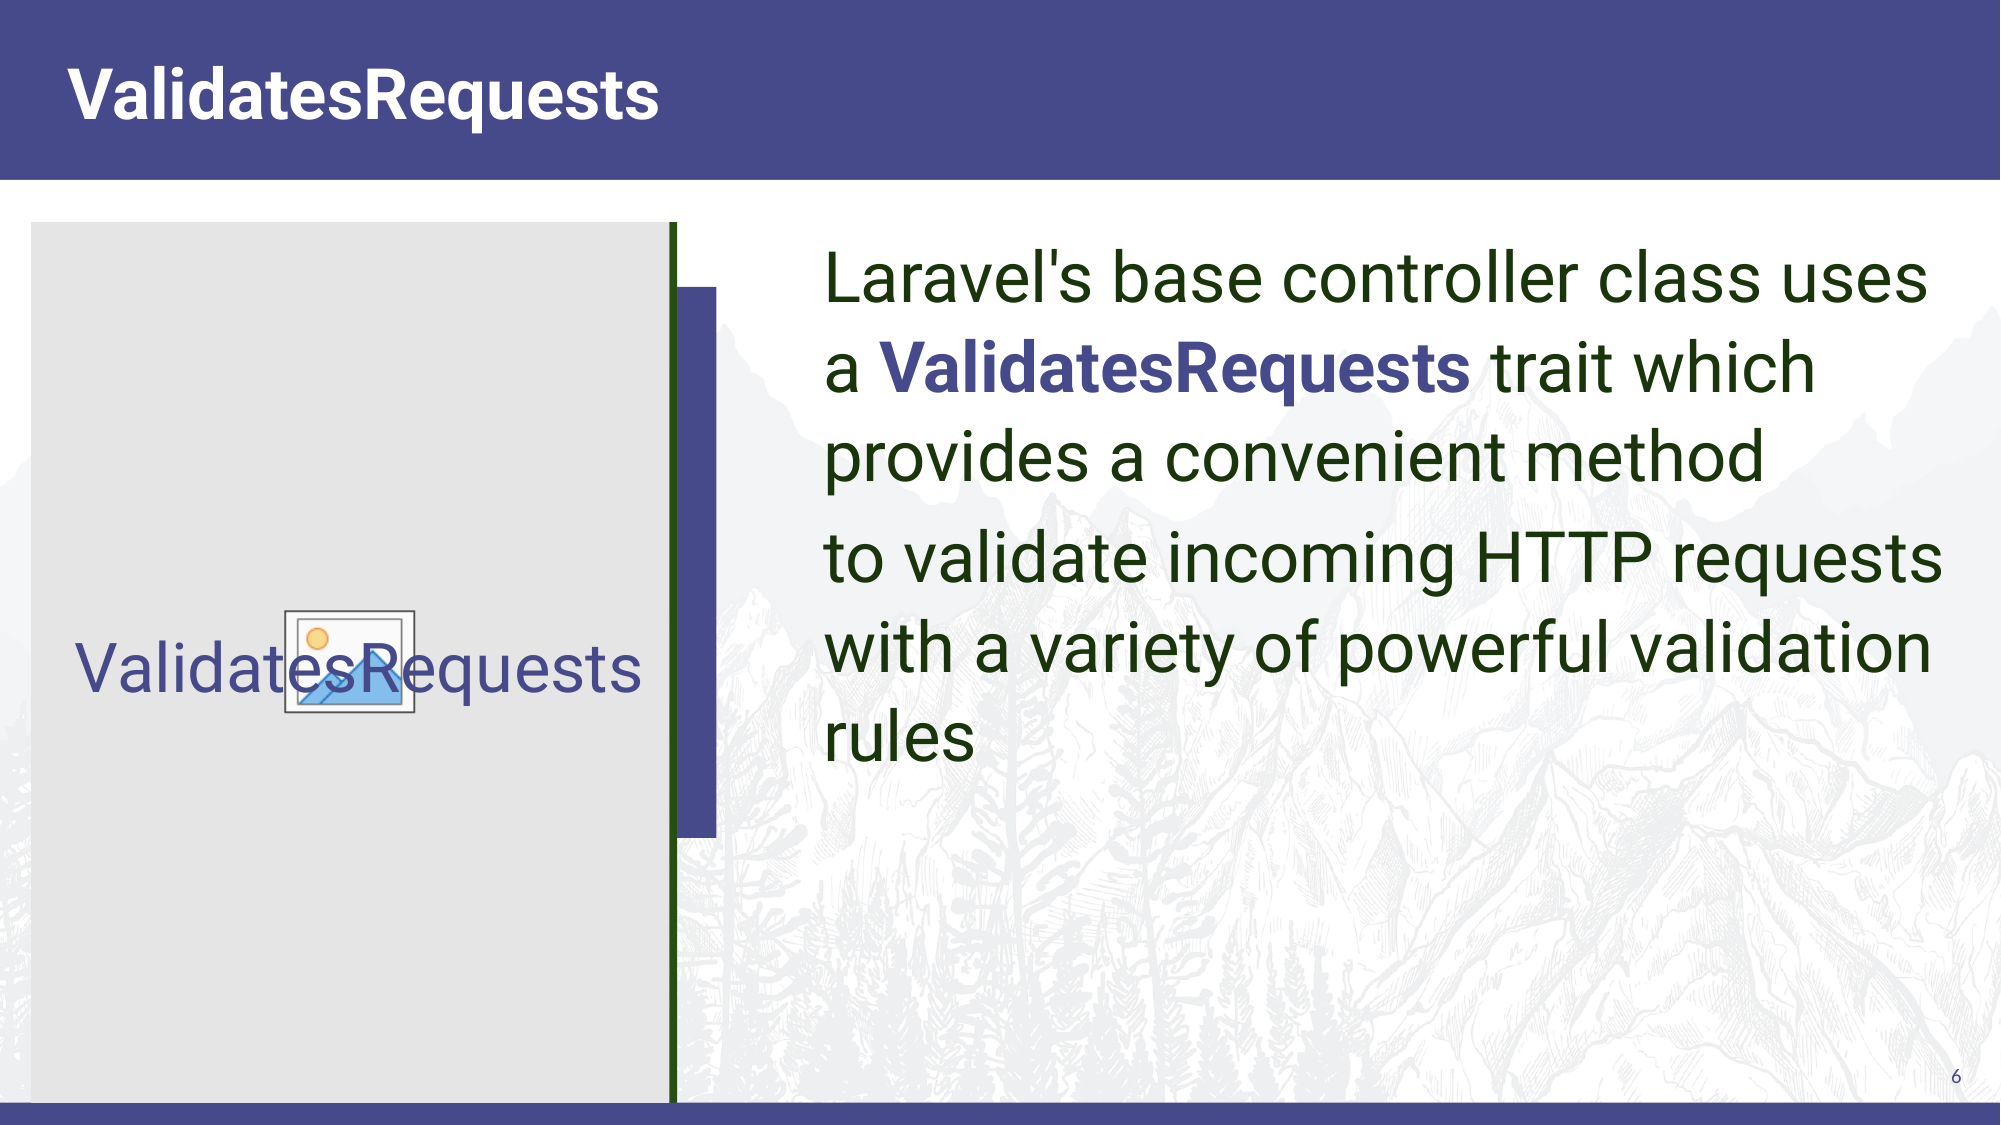

# ValidatesRequests
Laravel's base controller class uses a ValidatesRequests trait which provides a convenient method
to validate incoming HTTP requests with a variety of powerful validation rules

ValidatesRequests
6